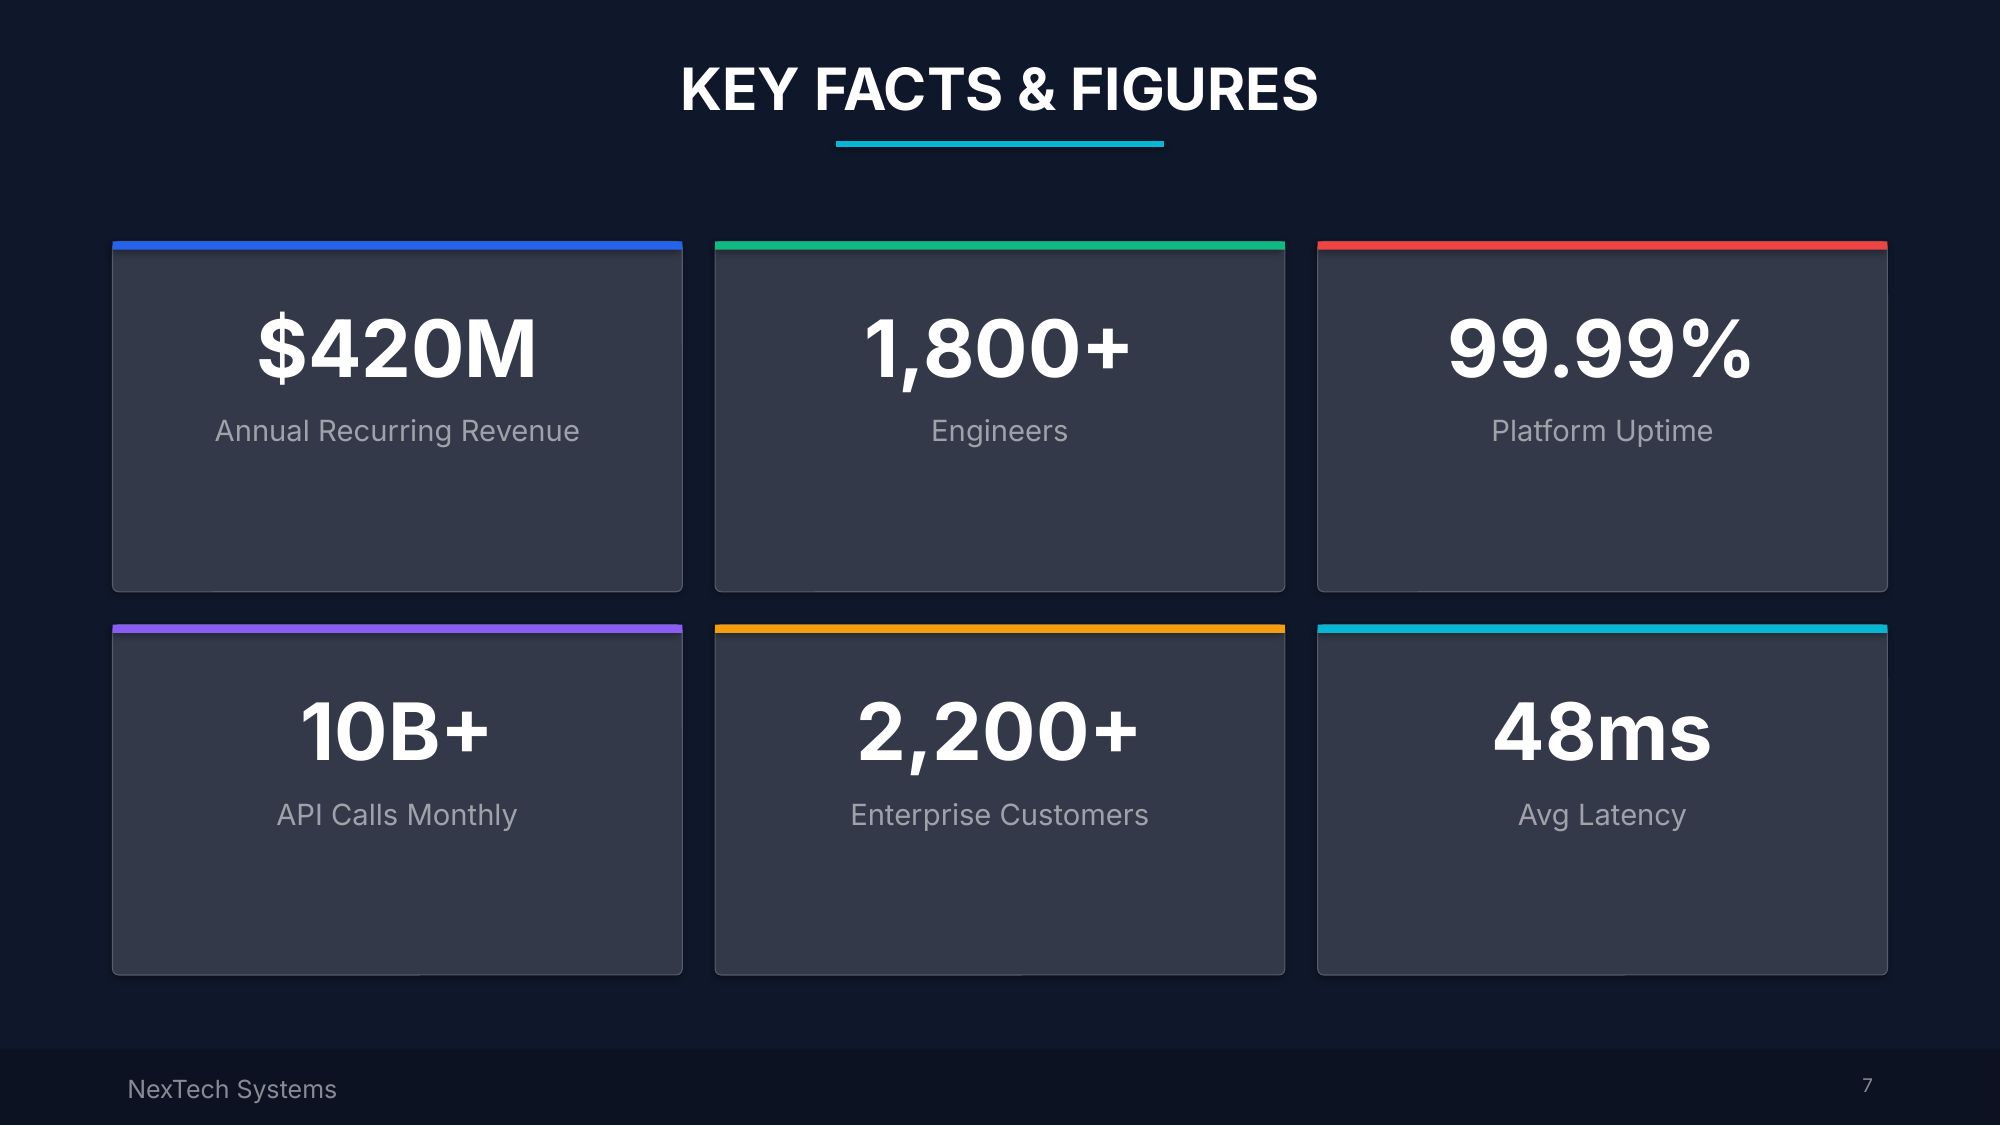

KEY FACTS & FIGURES

$420M
1,800+
99.99%
Annual Recurring Revenue
Engineers
Platform Uptime

10B+
2,200+
48ms
API Calls Monthly
Enterprise Customers
Avg Latency

NexTech Systems
7